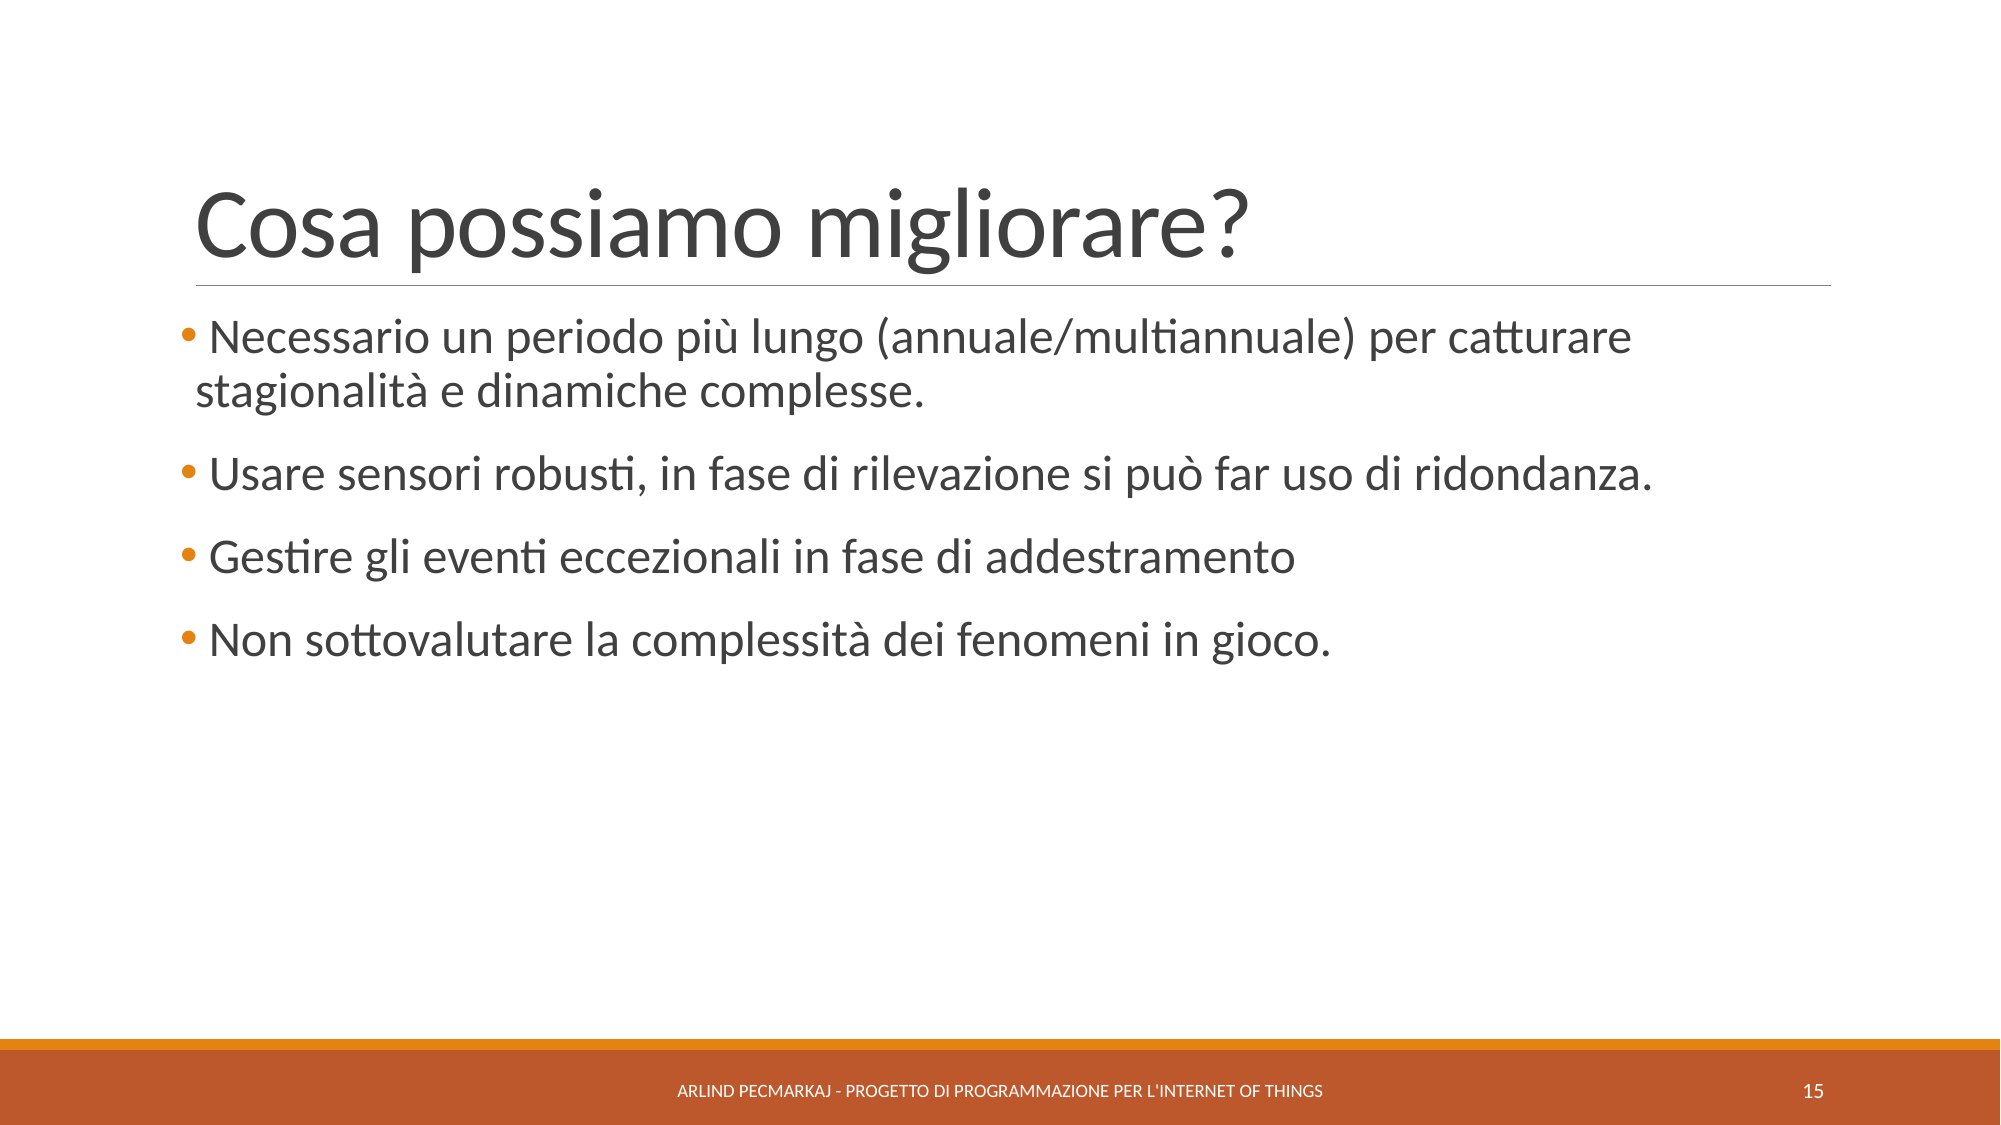

# Cosa possiamo migliorare?
 Necessario un periodo più lungo (annuale/multiannuale) per catturare stagionalità e dinamiche complesse.
 Usare sensori robusti, in fase di rilevazione si può far uso di ridondanza.
 Gestire gli eventi eccezionali in fase di addestramento
 Non sottovalutare la complessità dei fenomeni in gioco.
Arlind Pecmarkaj - Progetto di Programmazione per l'Internet of Things
15